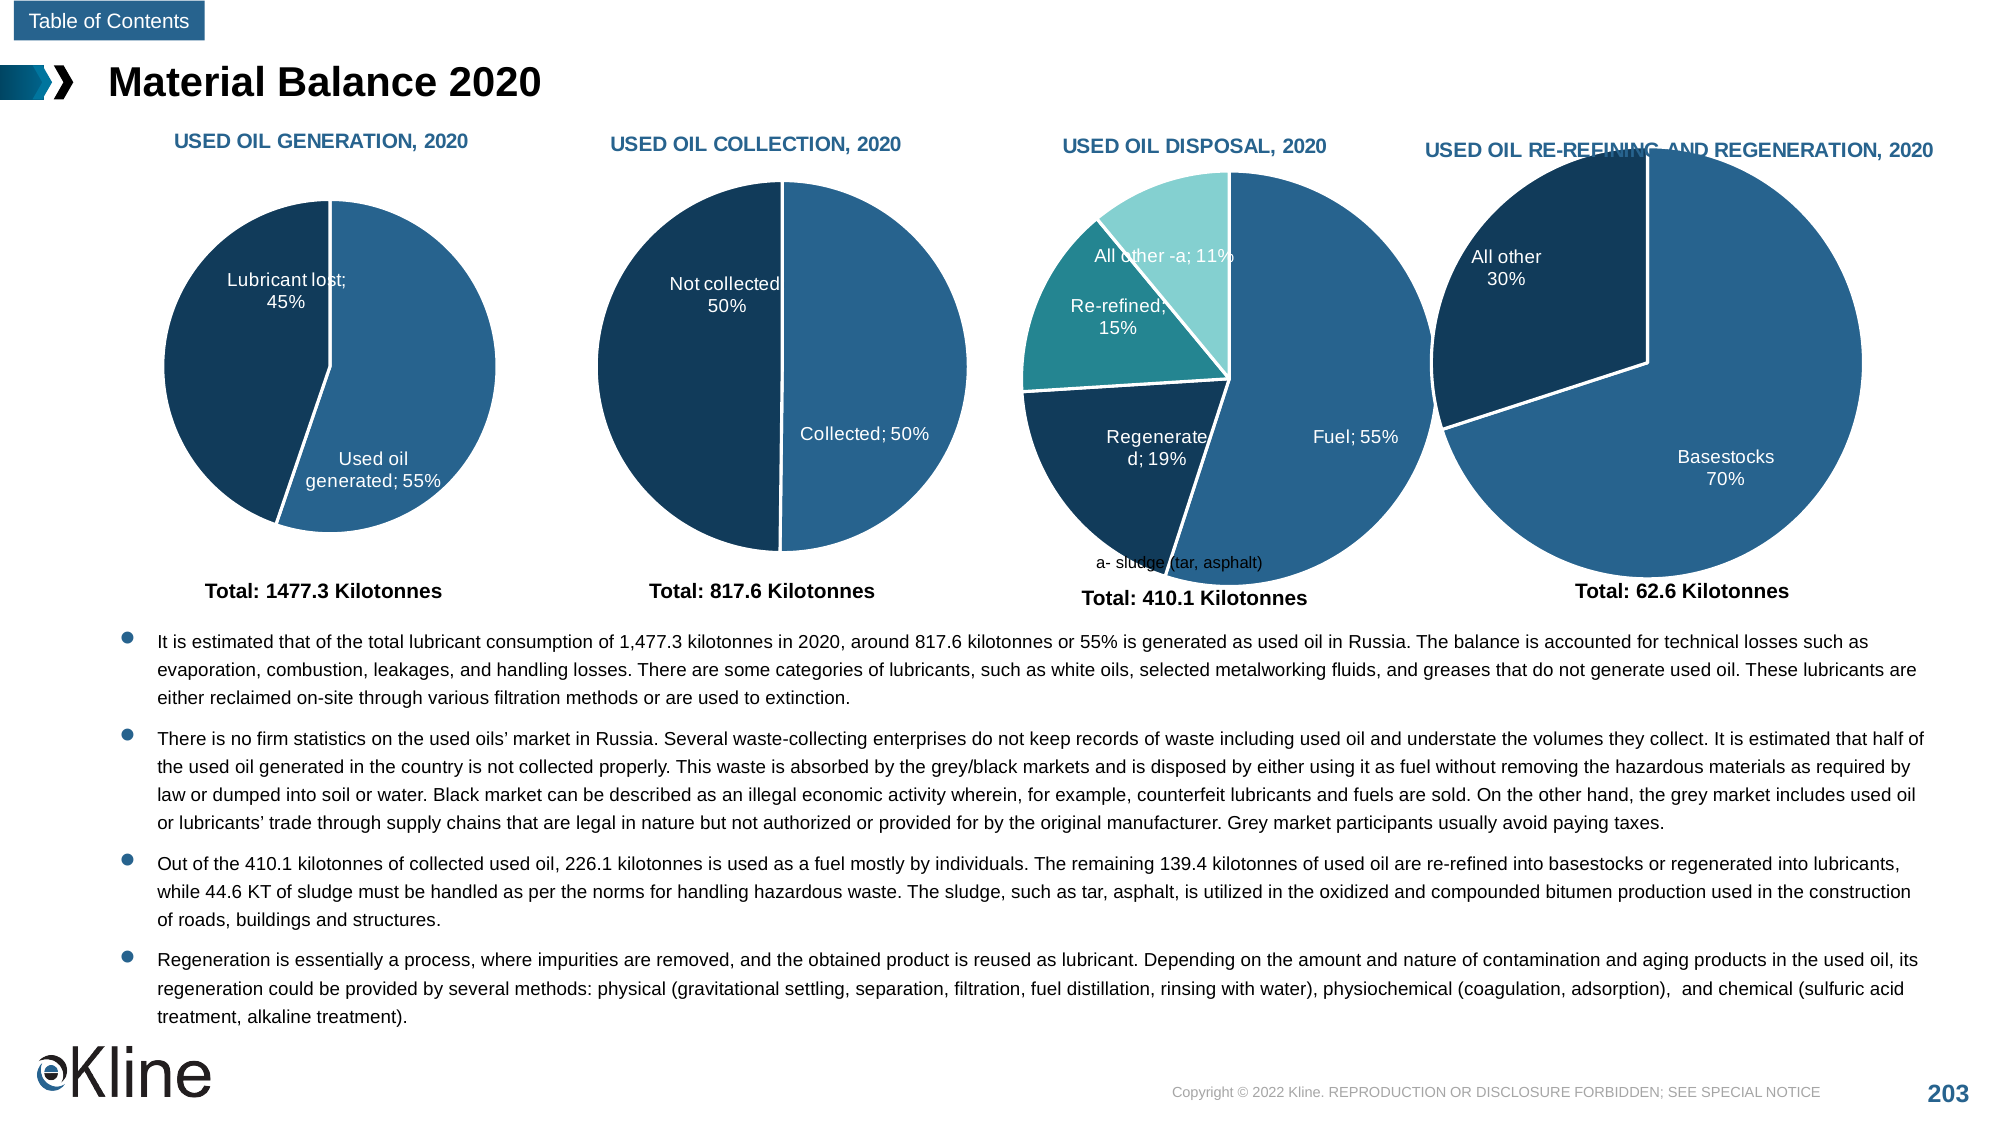

# Material Balance 2020

### Chart: USED OIL GENERATION, 2020

| Category | Sales |
|---|---|
| Used oil generated | 0.5523815940173818 |
| Lubricant lost | 0.44761840598261815 |

### Chart: USED OIL COLLECTION, 2020

| Category | Sales |
|---|---|
| Collected | 0.5018904744481034 |
| Not collected | 0.4981095255518966 |

### Chart: USED OIL DISPOSAL, 2020

| Category | Sales |
|---|---|
| Fuel | 0.55 |
| Regenerated | 0.19 |
| Re-refined | 0.15 |
| All other -a | 0.11 |

### Chart: USED OIL RE-REFINING AND REGENERATION, 2020

| Category | Sales |
|---|---|
| Basestocks | 0.7 |
| All other | 0.3 |
a- sludge (tar, asphalt)
Total: 1477.3 Kilotonnes
Total: 817.6 Kilotonnes
Total: 62.6 Kilotonnes
Total: 410.1 Kilotonnes
It is estimated that of the total lubricant consumption of 1,477.3 kilotonnes in 2020, around 817.6 kilotonnes or 55% is generated as used oil in Russia. The balance is accounted for technical losses such as evaporation, combustion, leakages, and handling losses. There are some categories of lubricants, such as white oils, selected metalworking fluids, and greases that do not generate used oil. These lubricants are either reclaimed on‐site through various filtration methods or are used to extinction.
There is no firm statistics on the used oils’ market in Russia. Several waste-collecting enterprises do not keep records of waste including used oil and understate the volumes they collect. It is estimated that half of the used oil generated in the country is not collected properly. This waste is absorbed by the grey/black markets and is disposed by either using it as fuel without removing the hazardous materials as required by law or dumped into soil or water. Black market can be described as an illegal economic activity wherein, for example, counterfeit lubricants and fuels are sold. On the other hand, the grey market includes used oil or lubricants’ trade through supply chains that are legal in nature but not authorized or provided for by the original manufacturer. Grey market participants usually avoid paying taxes.
Out of the 410.1 kilotonnes of collected used oil, 226.1 kilotonnes is used as a fuel mostly by individuals. The remaining 139.4 kilotonnes of used oil are re-refined into basestocks or regenerated into lubricants, while 44.6 KT of sludge must be handled as per the norms for handling hazardous waste. The sludge, such as tar, asphalt, is utilized in the oxidized and compounded bitumen production used in the construction of roads, buildings and structures.
Regeneration is essentially a process, where impurities are removed, and the obtained product is reused as lubricant. Depending on the amount and nature of contamination and aging products in the used oil, its regeneration could be provided by several methods: physical (gravitational settling, separation, filtration, fuel distillation, rinsing with water), physiochemical (coagulation, adsorption),  and chemical (sulfuric acid treatment, alkaline treatment).